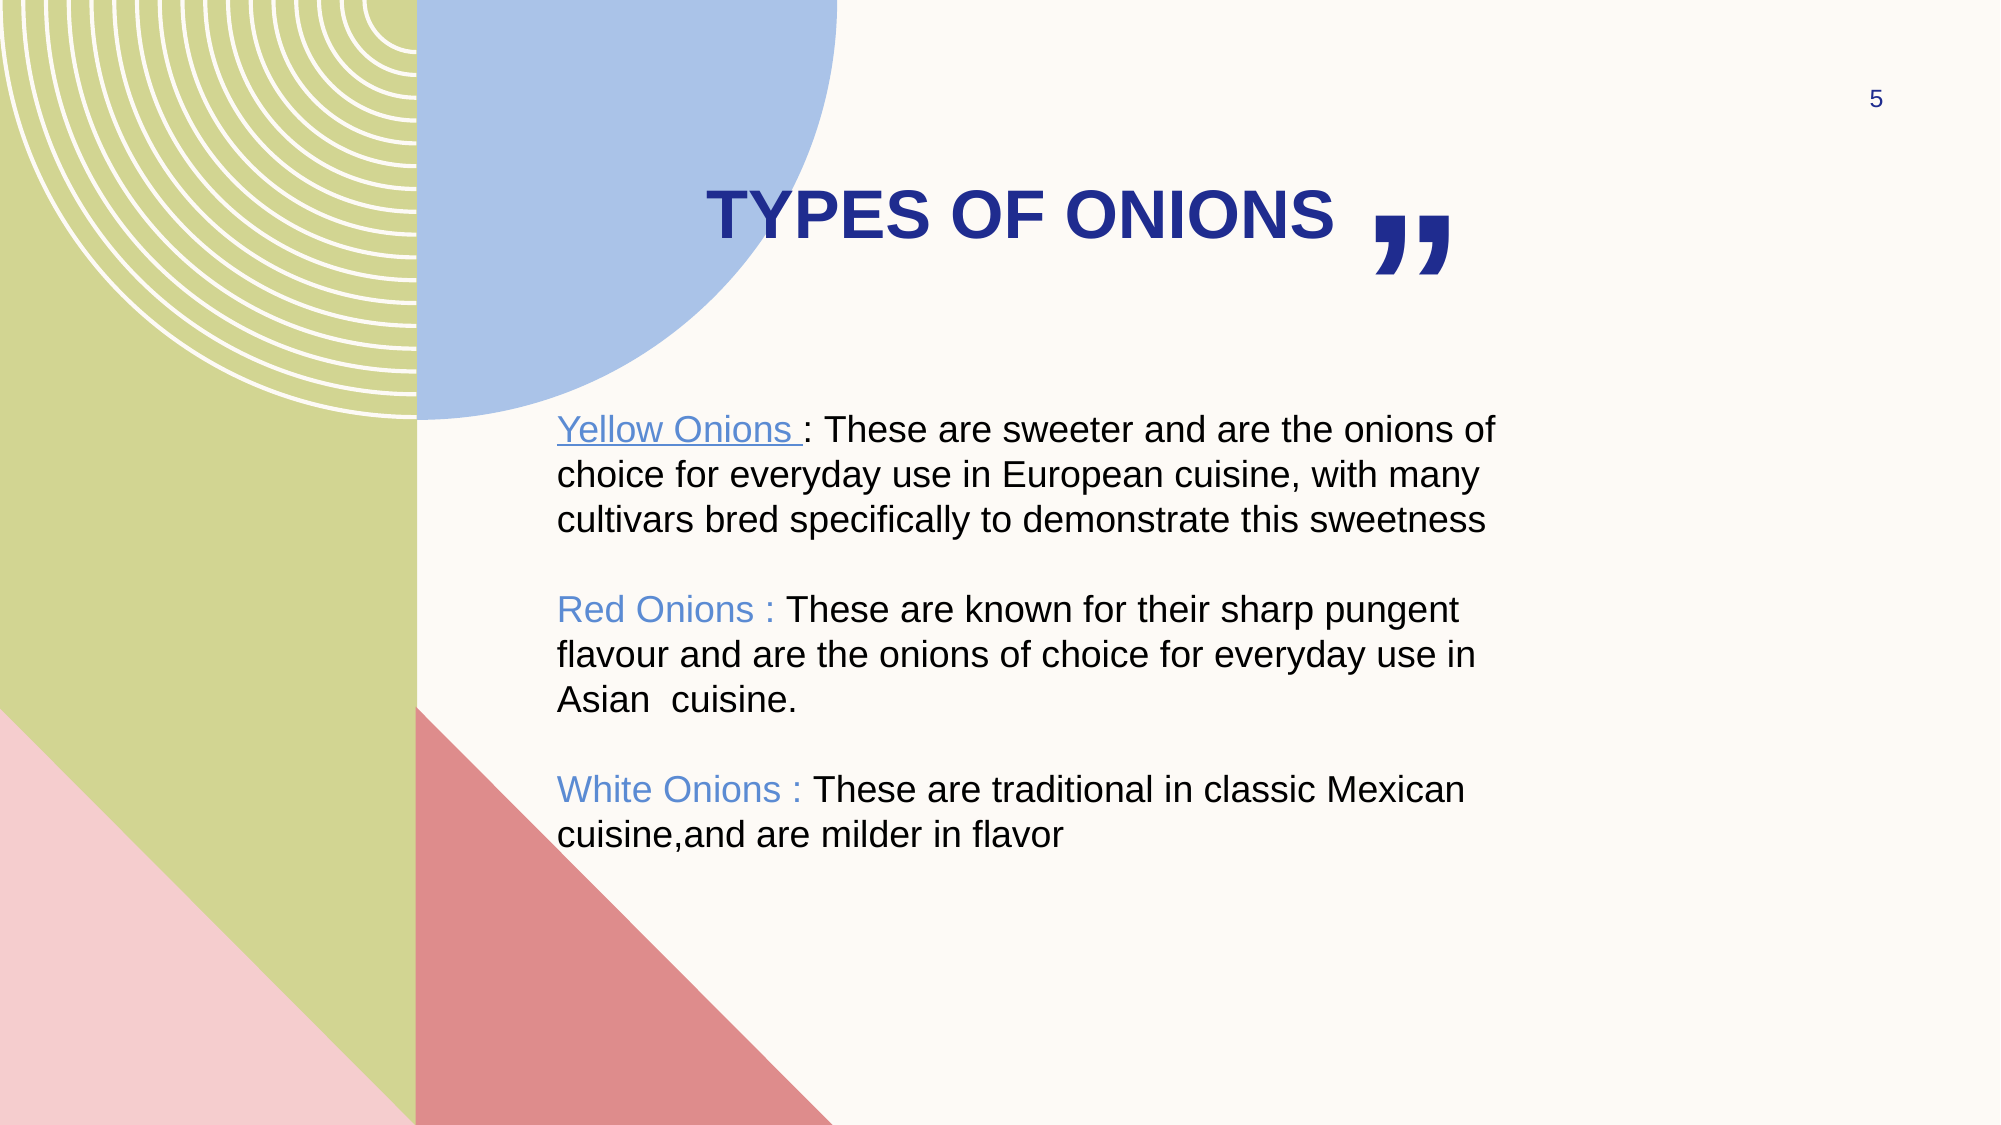

5

”
# TYPES OF ONIONS
Yellow Onions : These are sweeter and are the onions of choice for everyday use in European cuisine, with many cultivars bred specifically to demonstrate this sweetness

Red Onions : These are known for their sharp pungent    flavour and are the onions of choice for everyday use in Asian  cuisine.

White Onions : These are traditional in classic Mexican   cuisine,and are milder in flavor